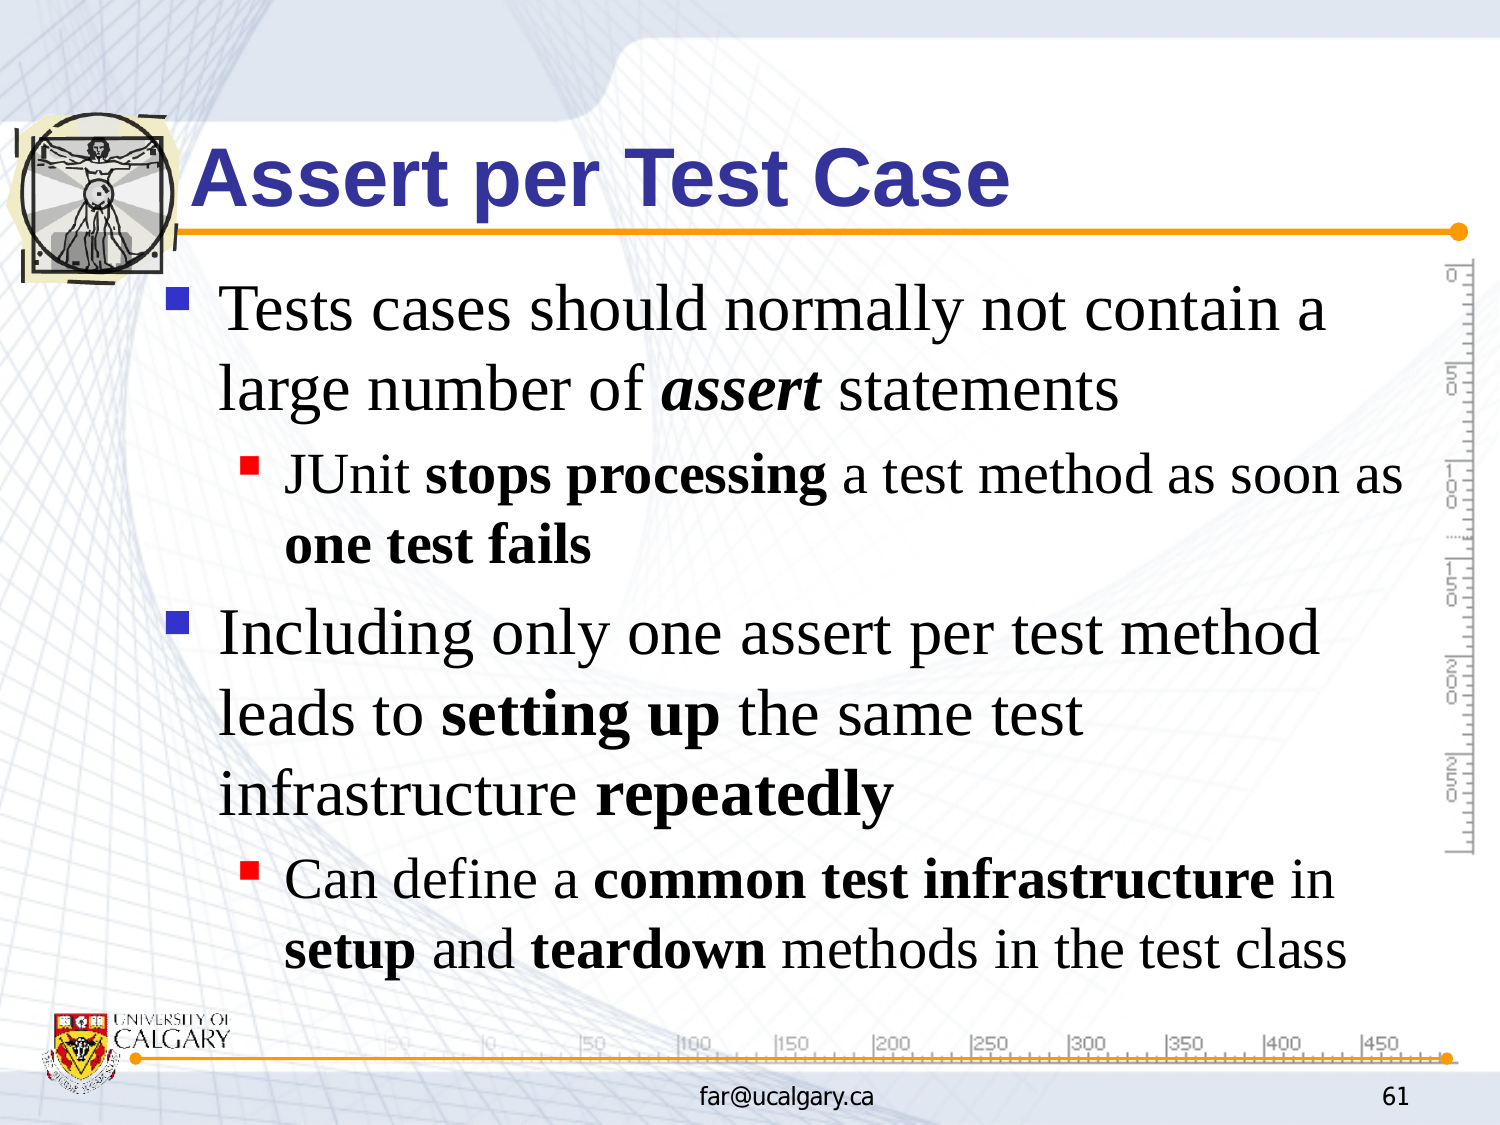

# Assert per Test Case
Tests cases should normally not contain a large number of assert statements
JUnit stops processing a test method as soon as one test fails
Including only one assert per test method leads to setting up the same test infrastructure repeatedly
Can define a common test infrastructure in setup and teardown methods in the test class
far@ucalgary.ca
61